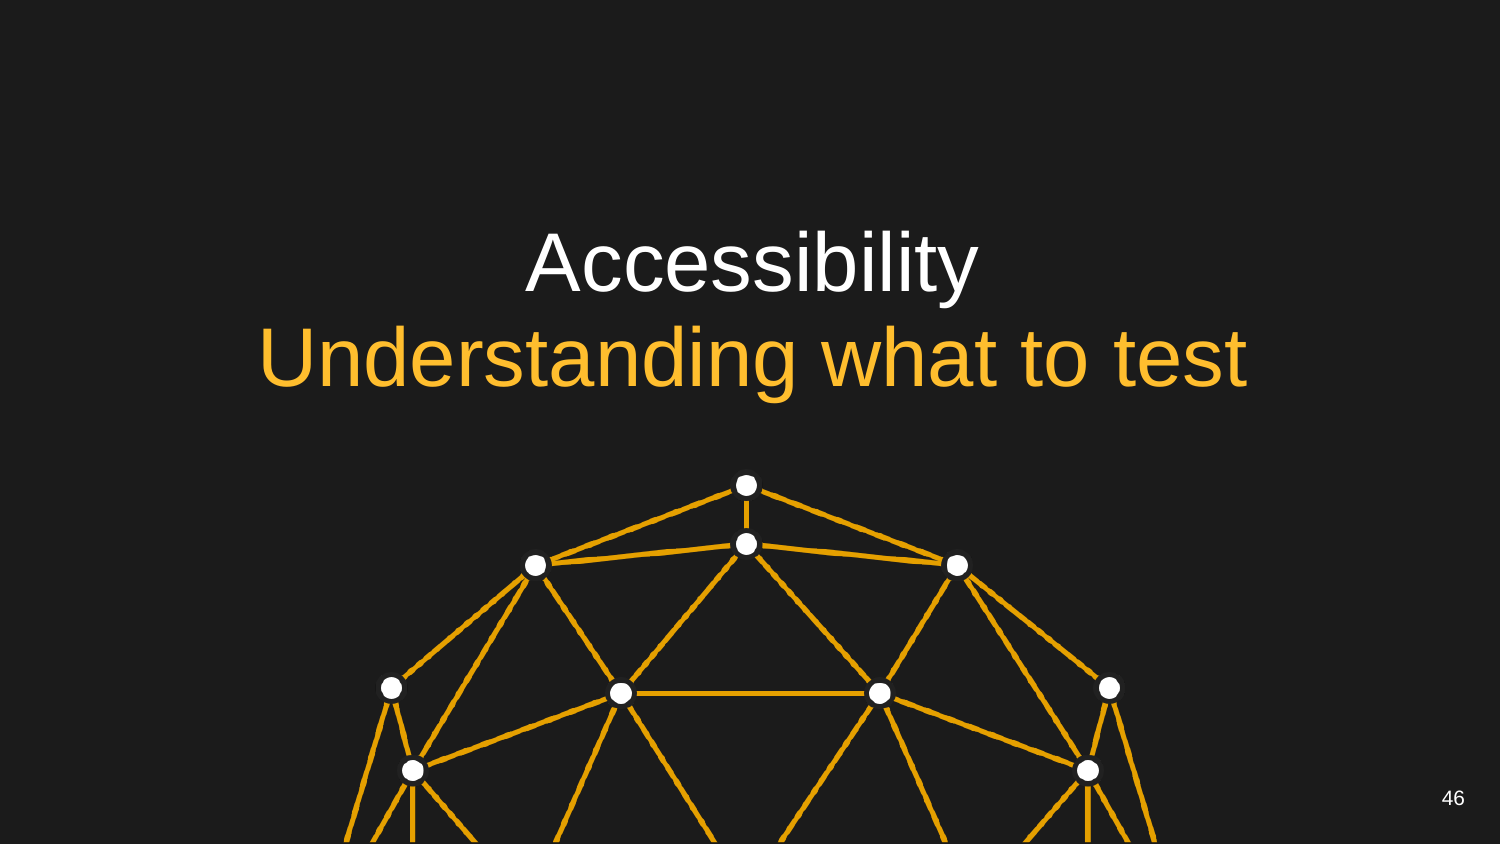

# Accessibility
Understanding what to test
46